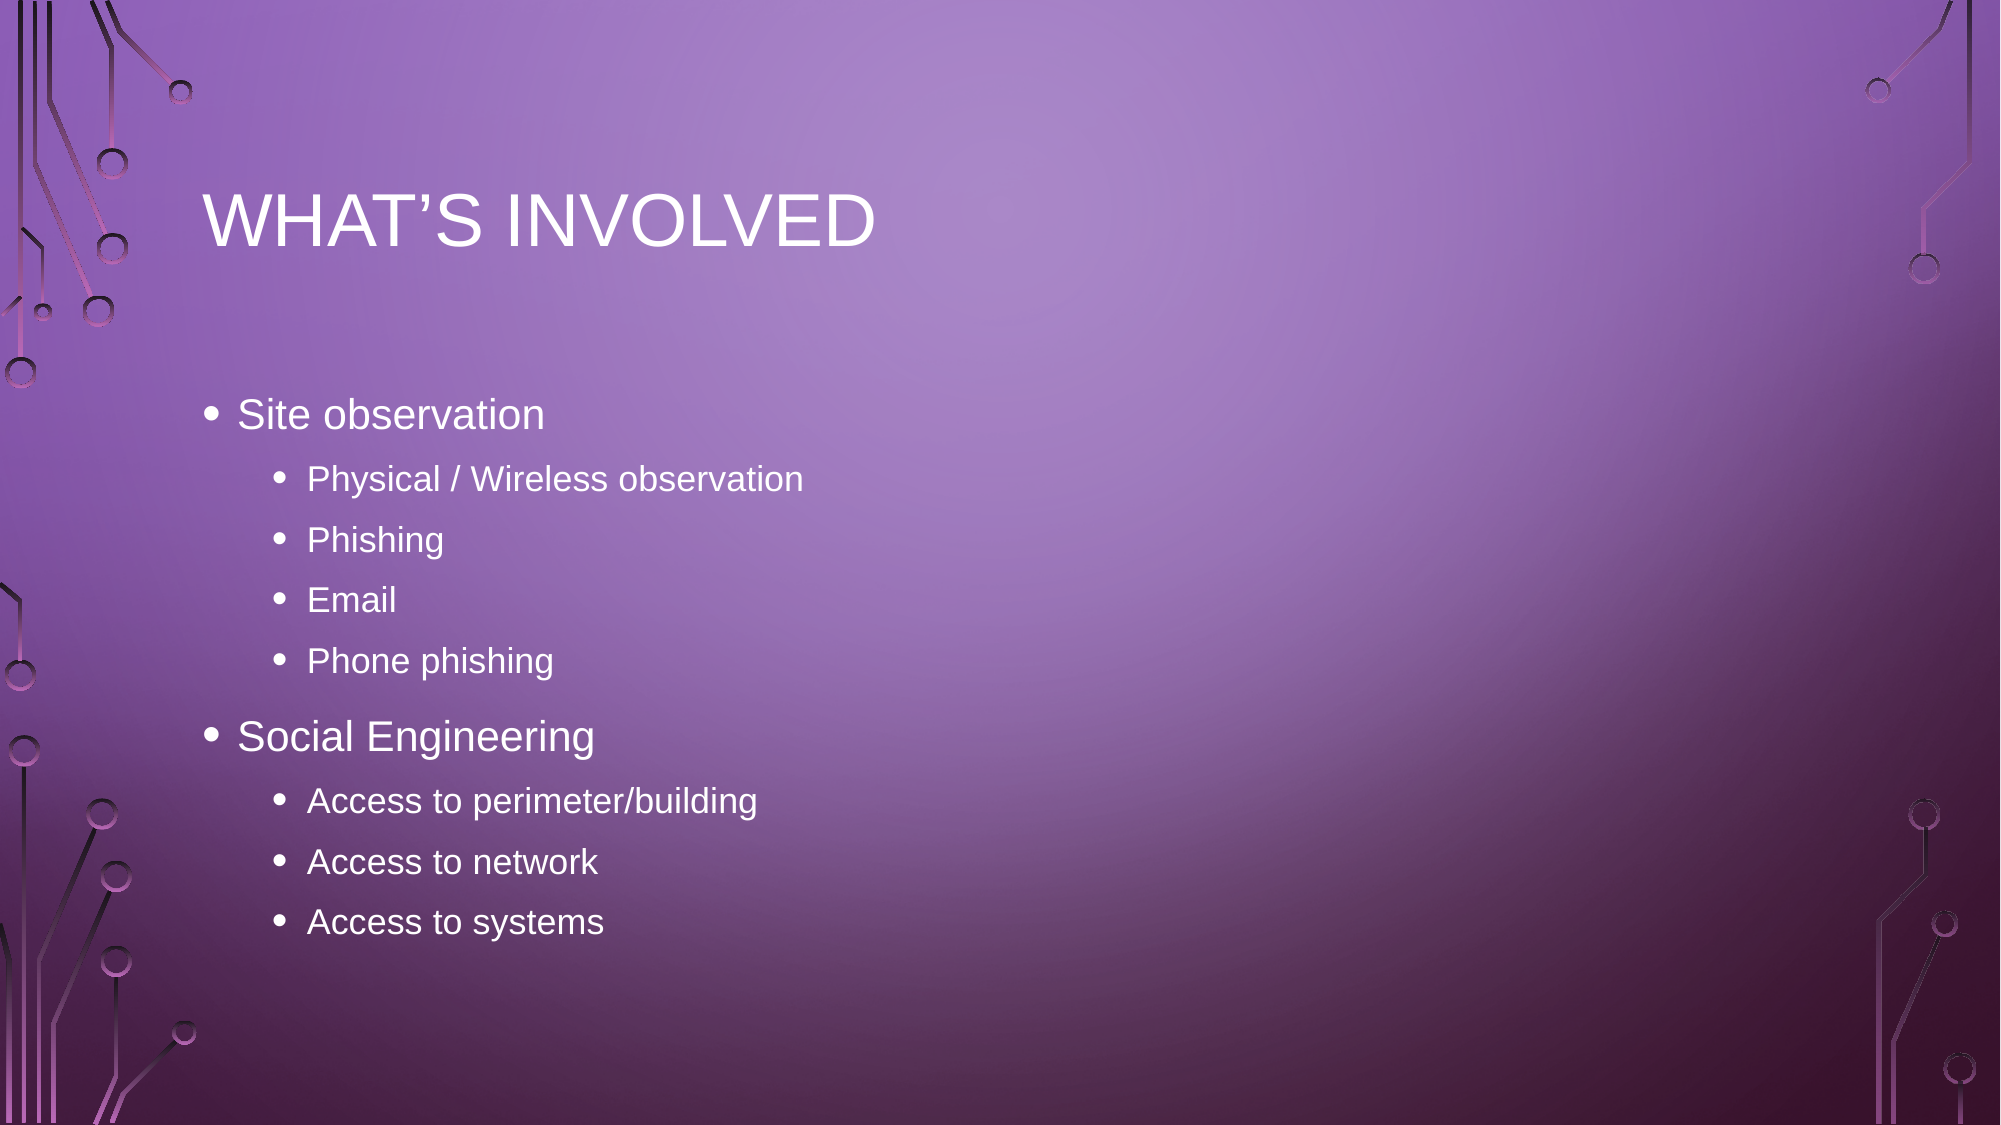

# What’s involved
Site observation
Physical / Wireless observation
Phishing
Email
Phone phishing
Social Engineering
Access to perimeter/building
Access to network
Access to systems